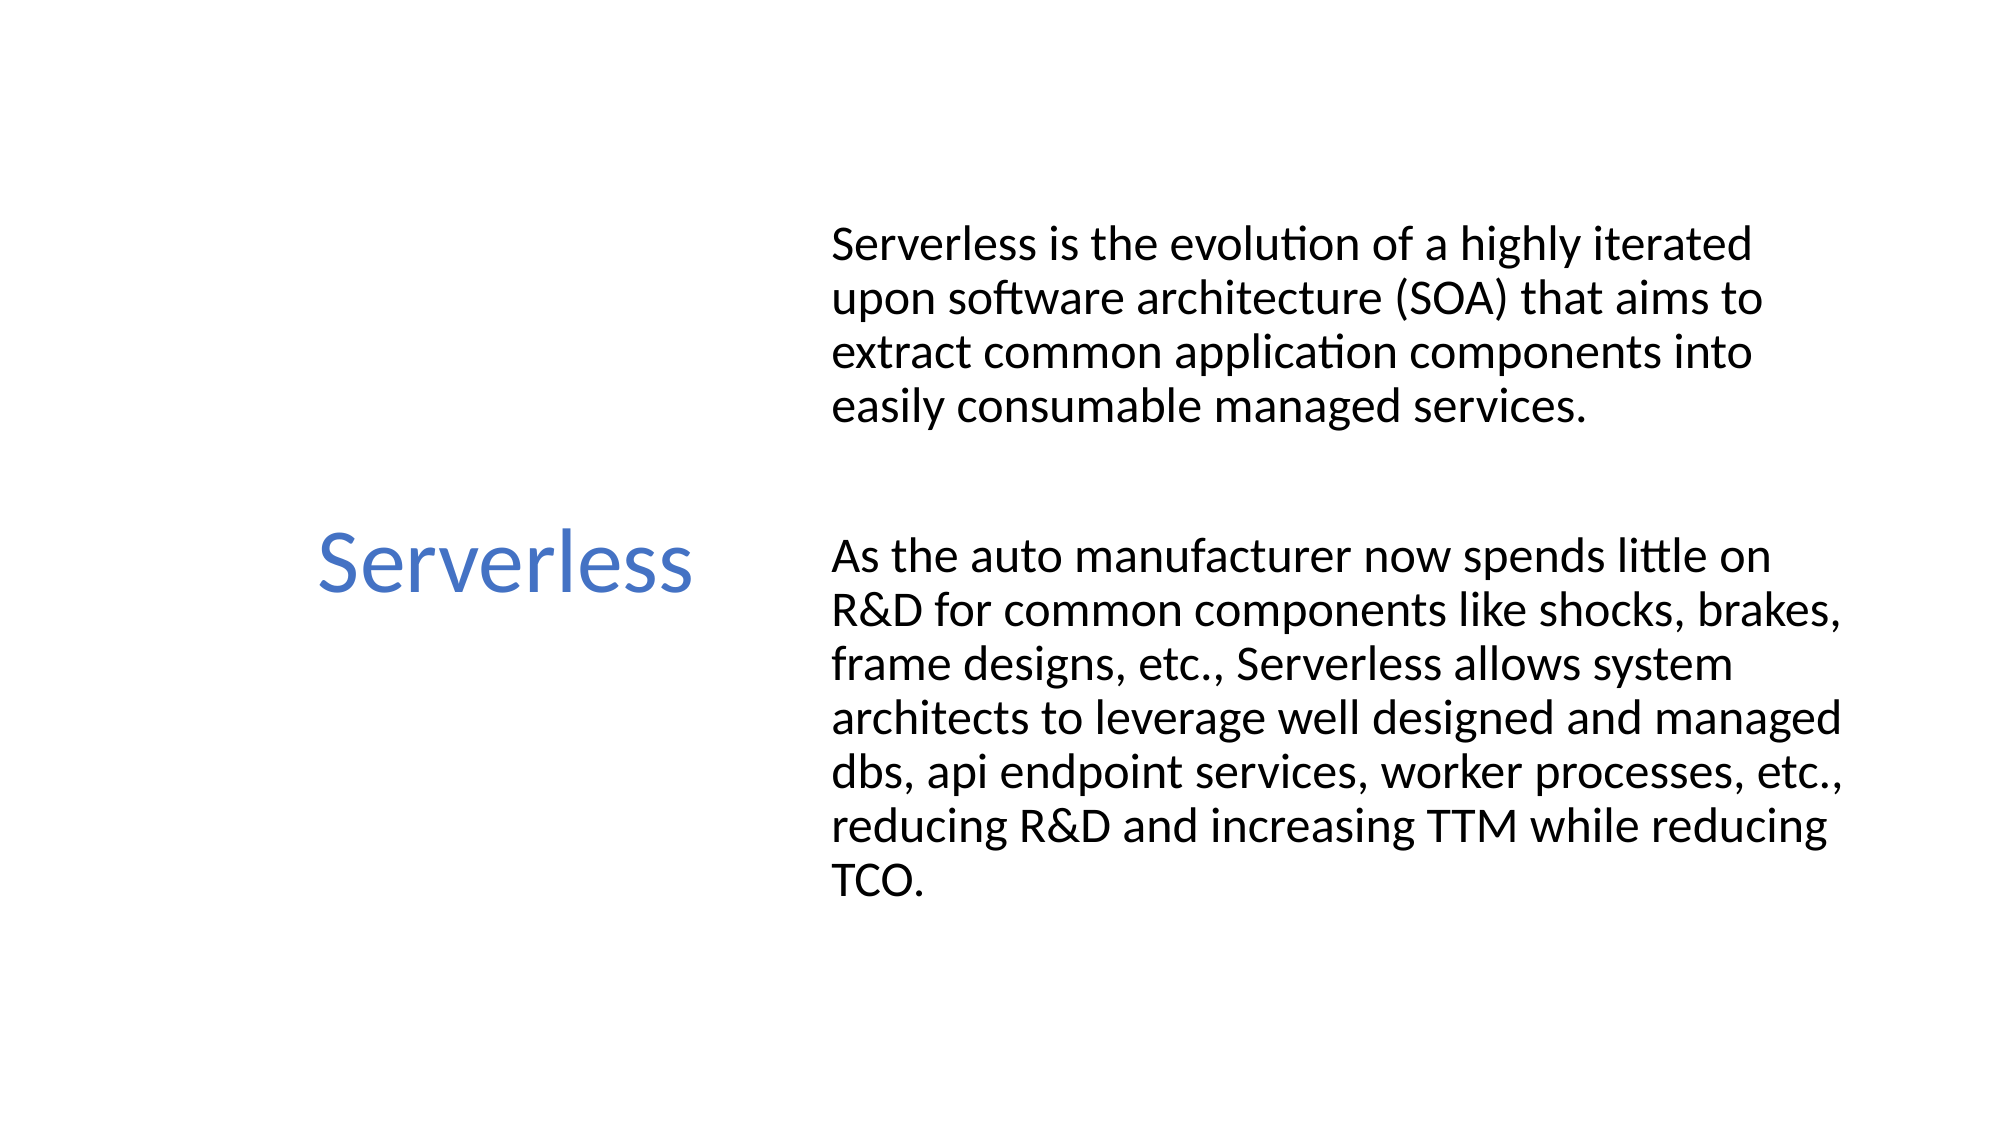

# Serverless
Serverless is the evolution of a highly iterated upon software architecture (SOA) that aims to extract common application components into easily consumable managed services.

As the auto manufacturer now spends little on R&D for common components like shocks, brakes, frame designs, etc., Serverless allows system architects to leverage well designed and managed dbs, api endpoint services, worker processes, etc., reducing R&D and increasing TTM while reducing TCO.